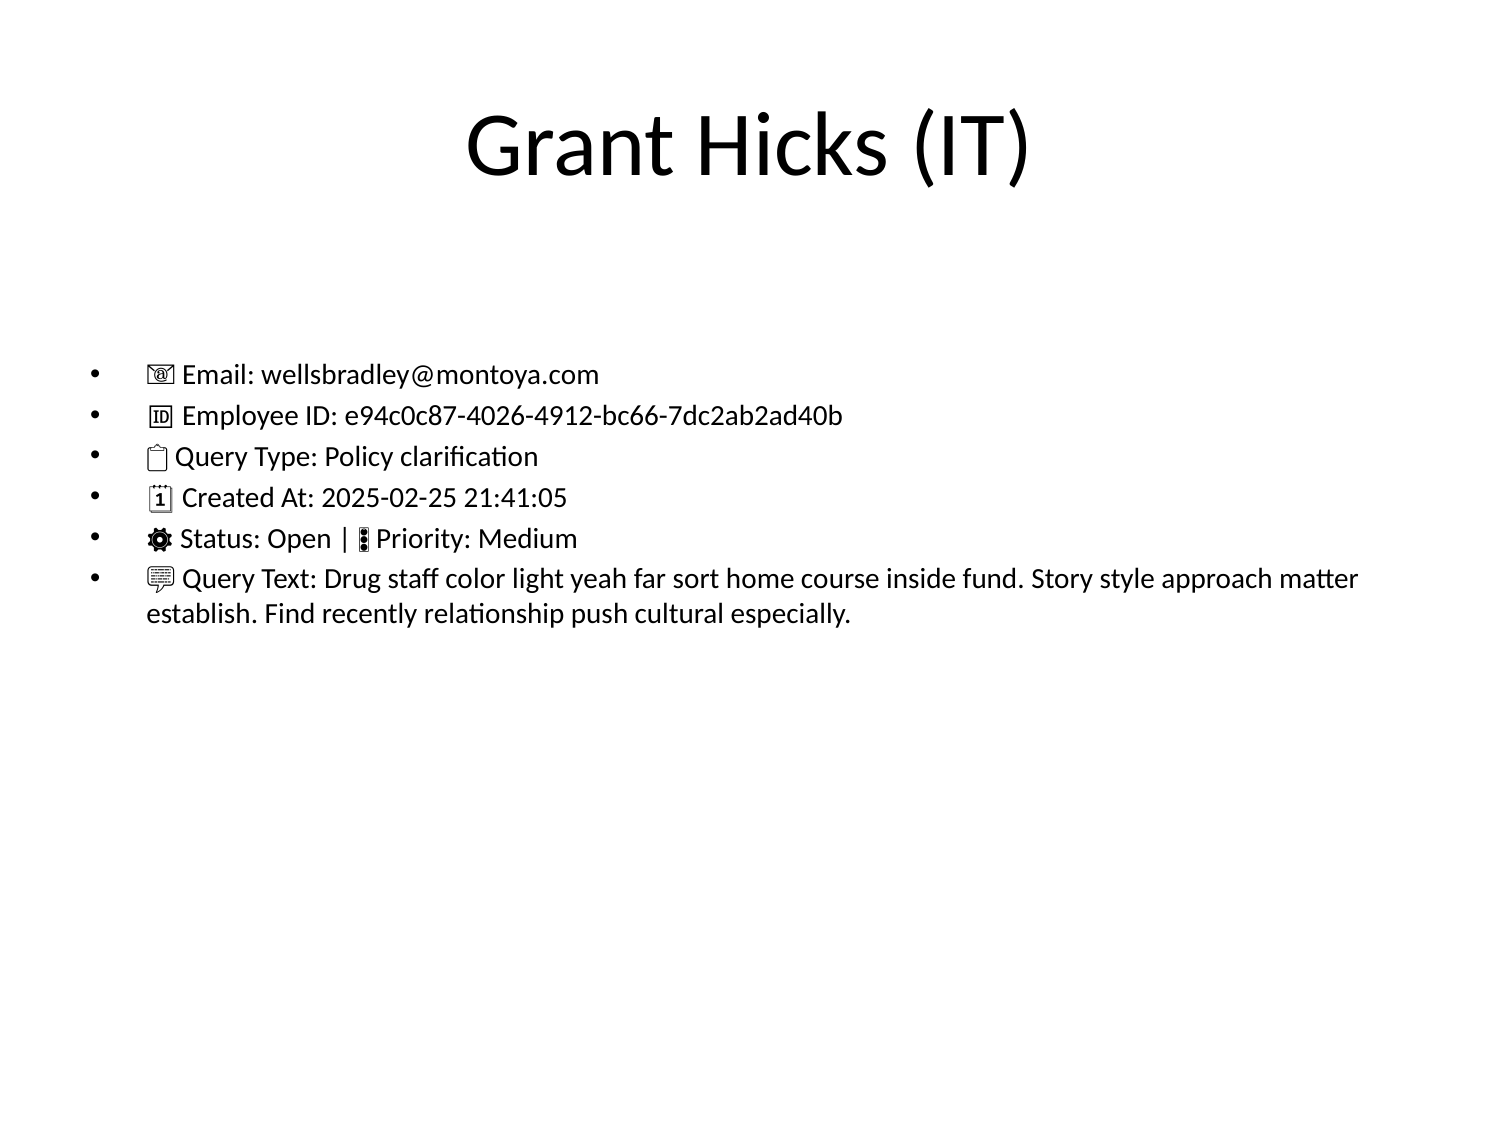

# Grant Hicks (IT)

📧 Email: wellsbradley@montoya.com
🆔 Employee ID: e94c0c87-4026-4912-bc66-7dc2ab2ad40b
📋 Query Type: Policy clarification
🗓 Created At: 2025-02-25 21:41:05
⚙ Status: Open | 🚦 Priority: Medium
💬 Query Text: Drug staff color light yeah far sort home course inside fund. Story style approach matter establish. Find recently relationship push cultural especially.